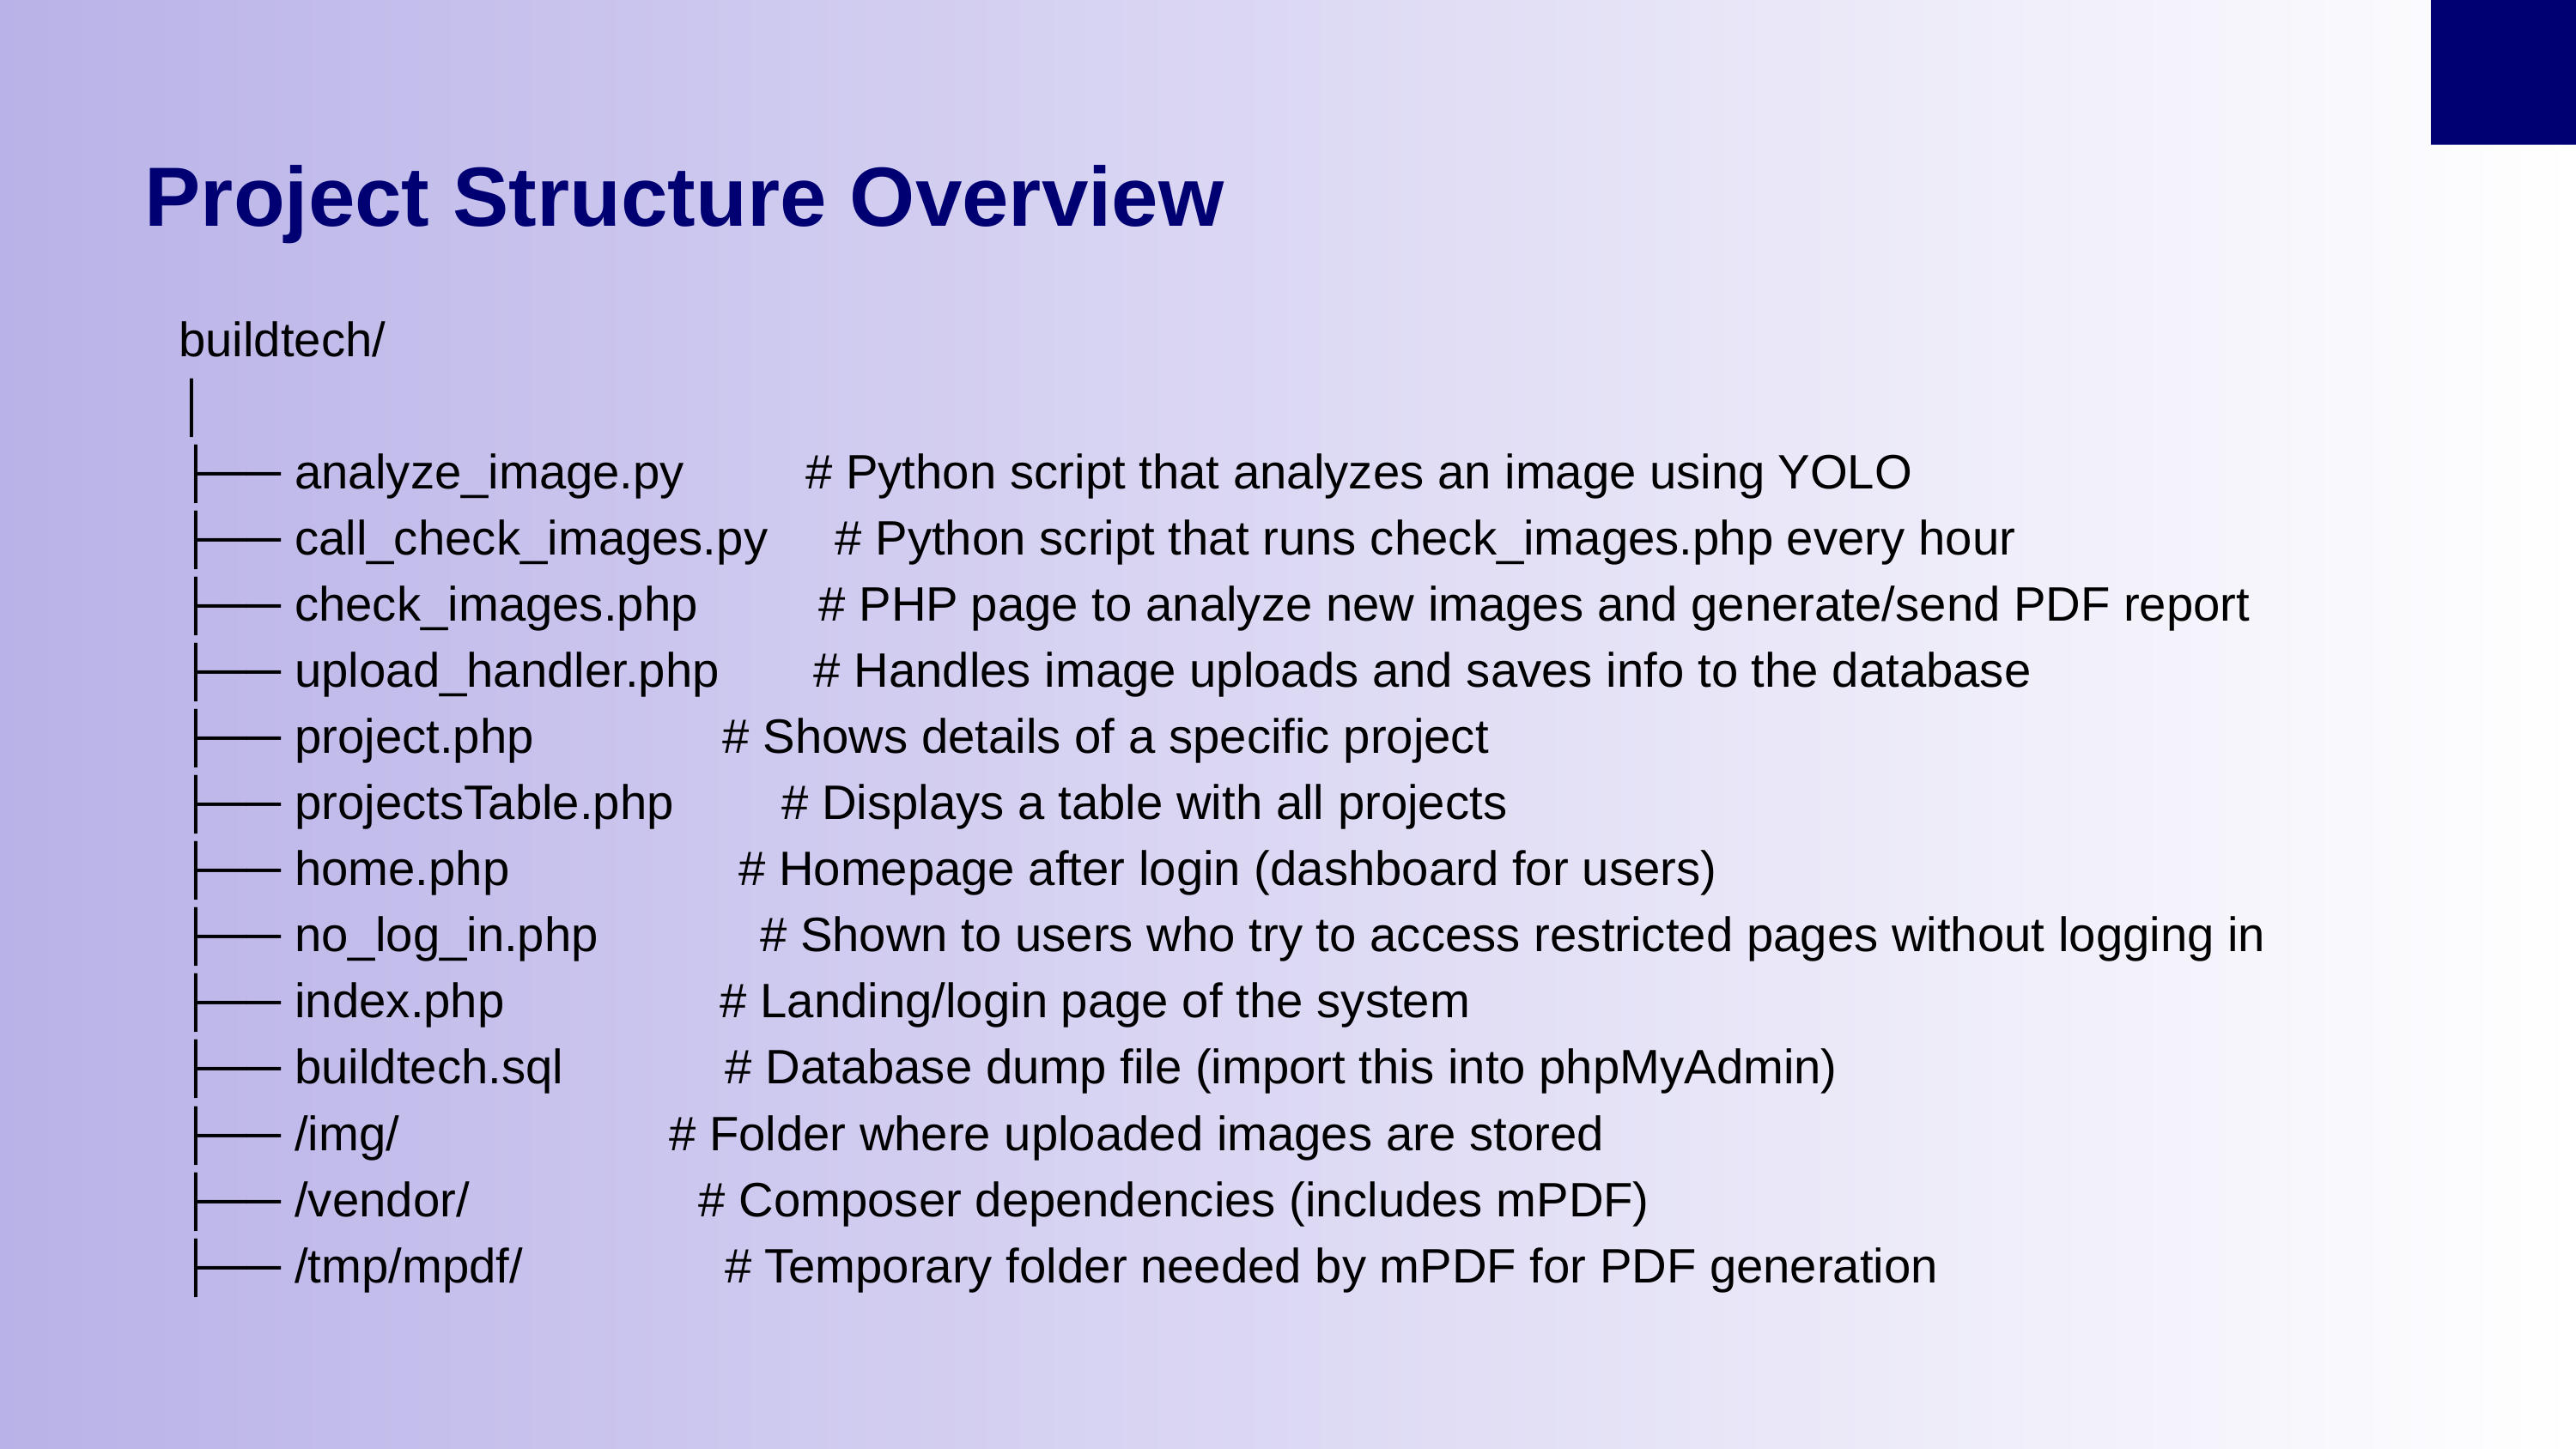

Project Structure Overview
buildtech/
│
├── analyze_image.py         # Python script that analyzes an image using YOLO
├── call_check_images.py     # Python script that runs check_images.php every hour
├── check_images.php         # PHP page to analyze new images and generate/send PDF report
├── upload_handler.php       # Handles image uploads and saves info to the database
├── project.php              # Shows details of a specific project
├── projectsTable.php        # Displays a table with all projects
├── home.php                 # Homepage after login (dashboard for users)
├── no_log_in.php            # Shown to users who try to access restricted pages without logging in
├── index.php                # Landing/login page of the system
├── buildtech.sql            # Database dump file (import this into phpMyAdmin)
├── /img/                    # Folder where uploaded images are stored
├── /vendor/                 # Composer dependencies (includes mPDF)
├── /tmp/mpdf/               # Temporary folder needed by mPDF for PDF generation